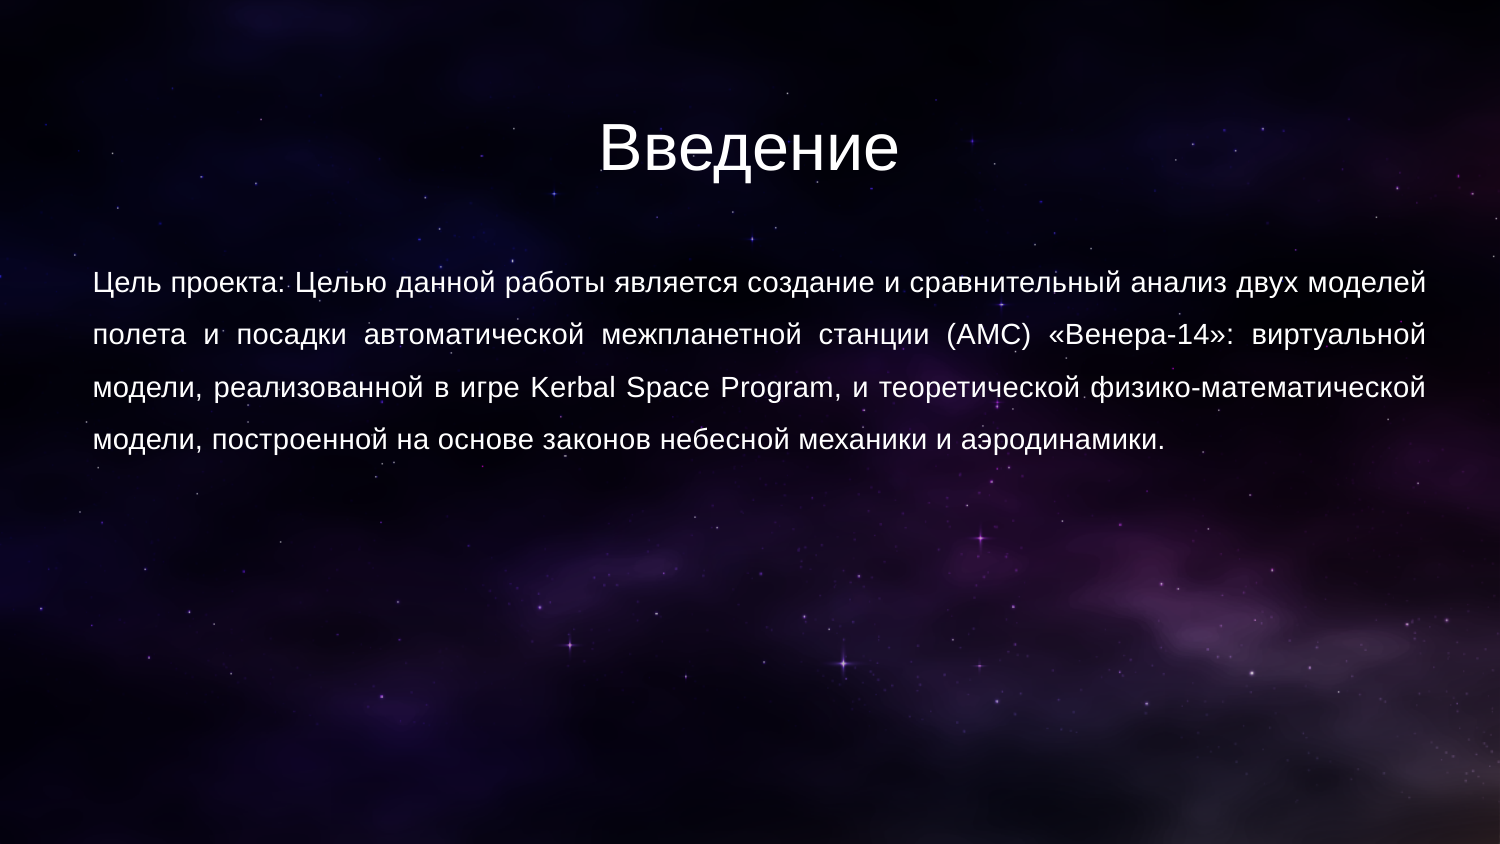

# Введение
Цель проекта: Целью данной работы является создание и сравнительный анализ двух моделей полета и посадки автоматической межпланетной станции (АМС) «Венера-14»: виртуальной модели, реализованной в игре Kerbal Space Program, и теоретической физико-математической модели, построенной на основе законов небесной механики и аэродинамики.